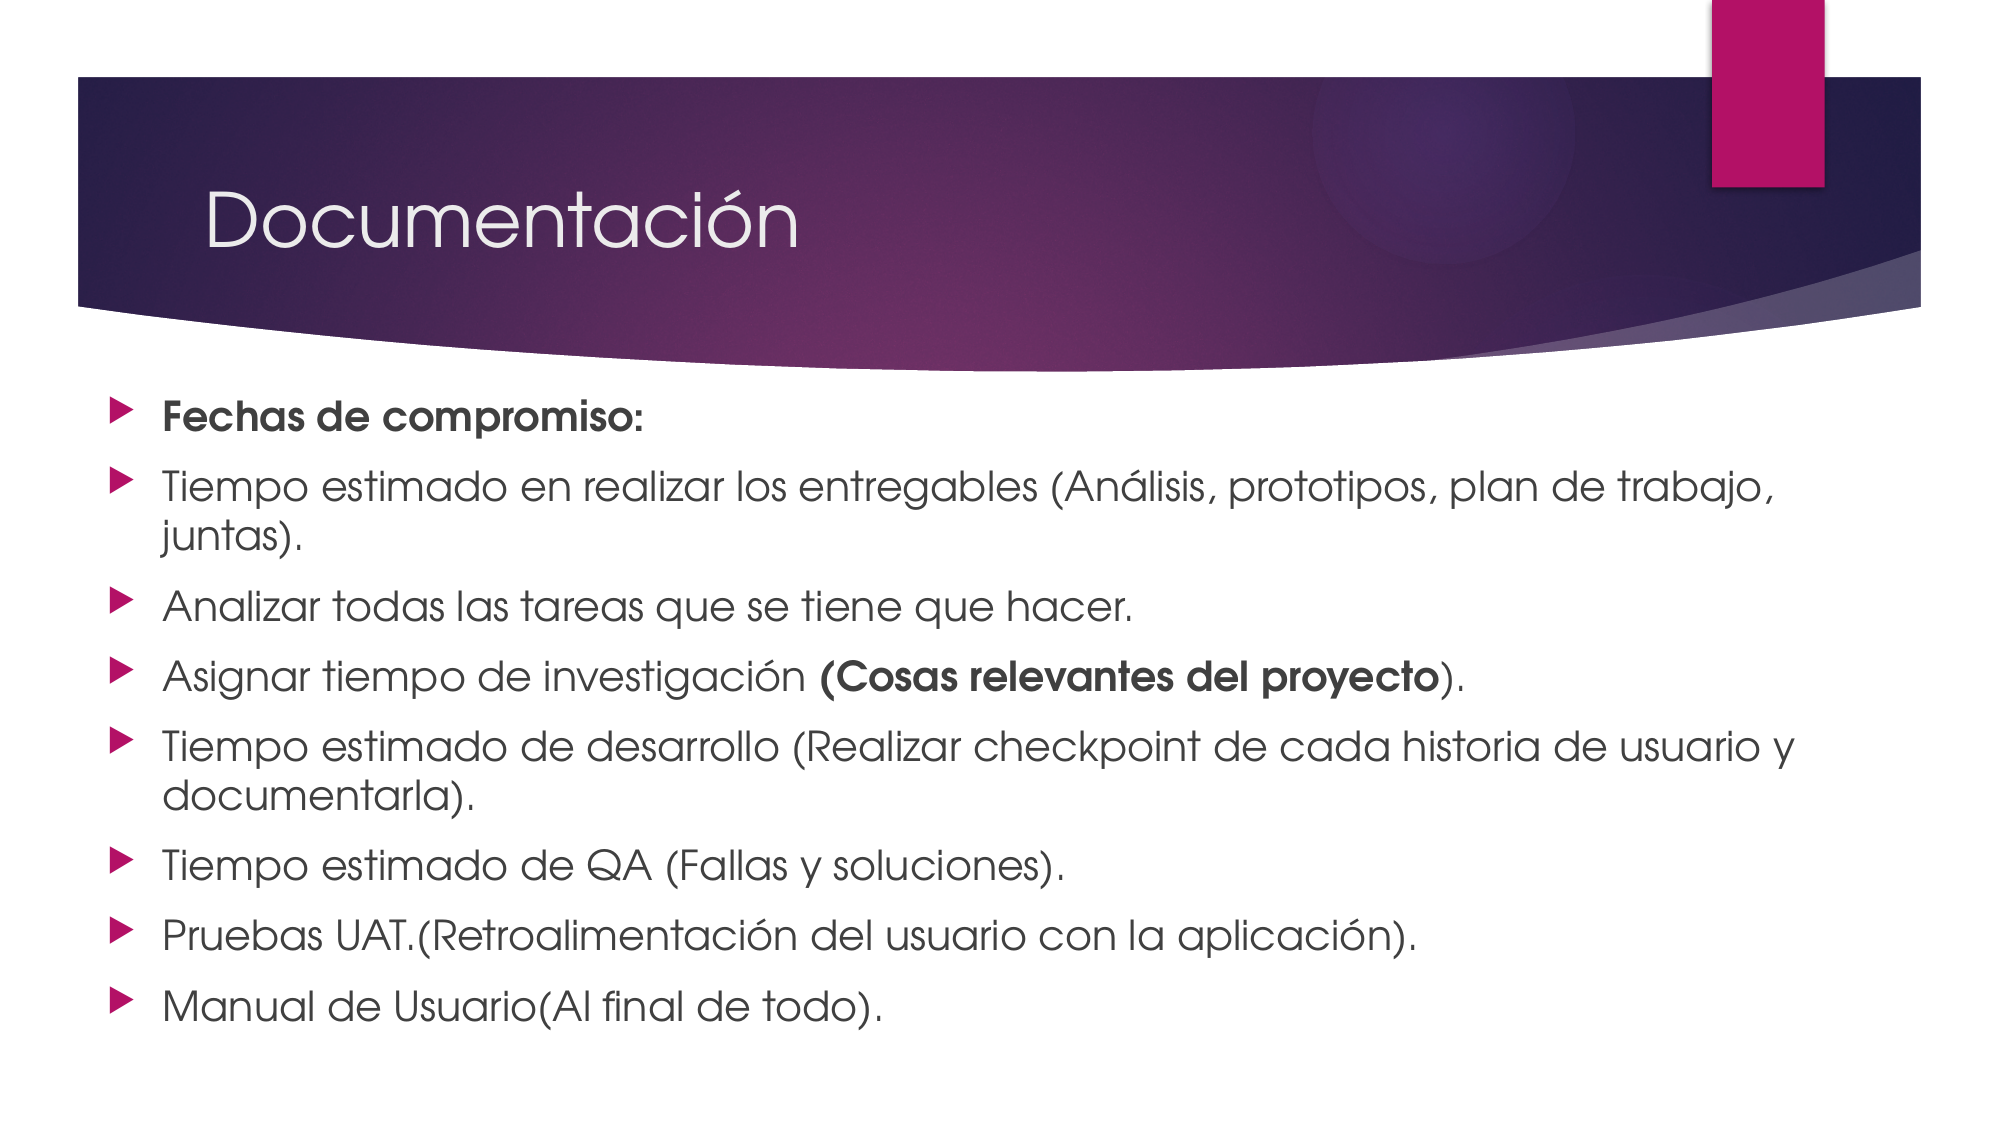

# Documentación
Fechas de compromiso:
Tiempo estimado en realizar los entregables (Análisis, prototipos, plan de trabajo, juntas).
Analizar todas las tareas que se tiene que hacer.
Asignar tiempo de investigación (Cosas relevantes del proyecto).
Tiempo estimado de desarrollo (Realizar checkpoint de cada historia de usuario y documentarla).
Tiempo estimado de QA (Fallas y soluciones).
Pruebas UAT.(Retroalimentación del usuario con la aplicación).
Manual de Usuario(Al final de todo).